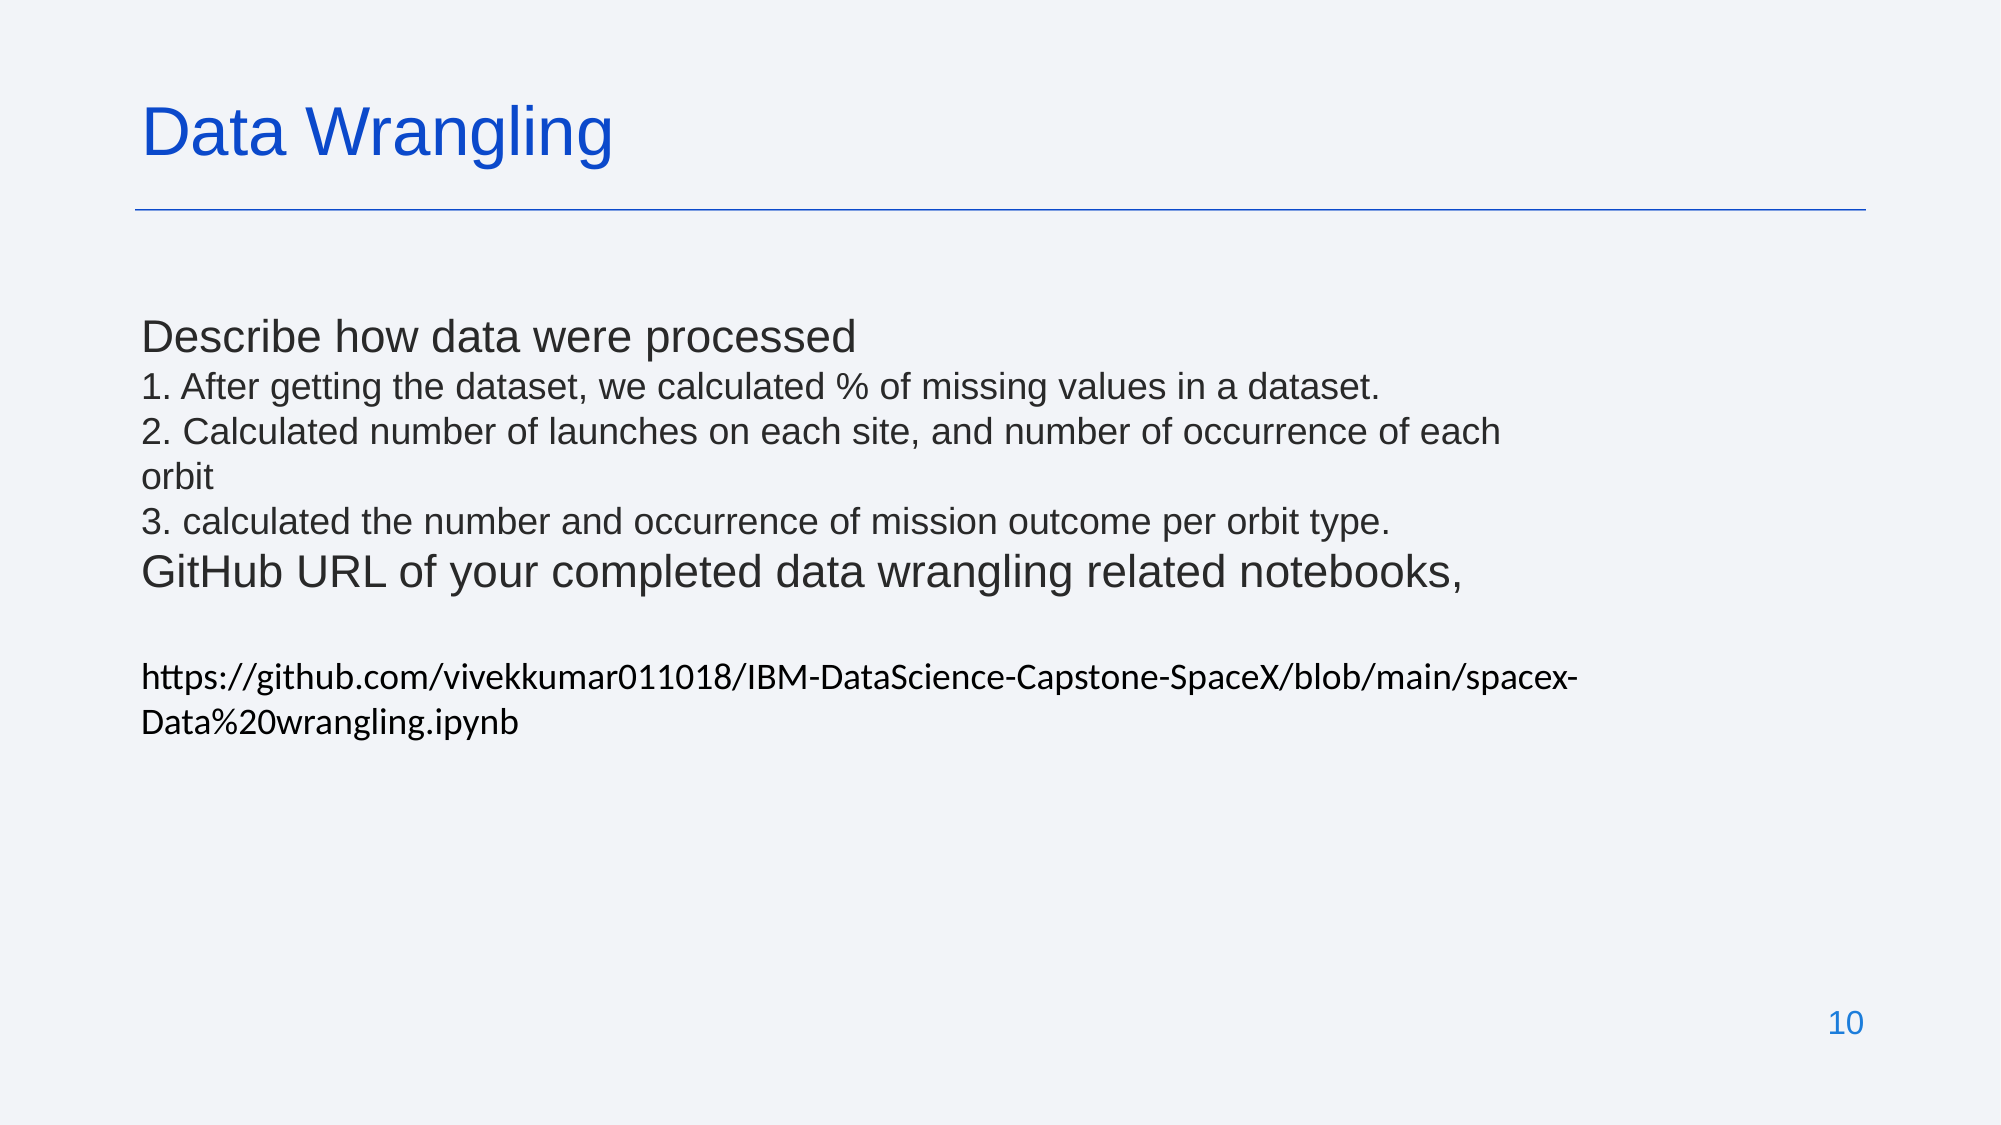

Data Wrangling
Describe how data were processed
1. After getting the dataset, we calculated % of missing values in a dataset.
2. Calculated number of launches on each site, and number of occurrence of each orbit
3. calculated the number and occurrence of mission outcome per orbit type.
GitHub URL of your completed data wrangling related notebooks,

https://github.com/vivekkumar011018/IBM-DataScience-Capstone-SpaceX/blob/main/spacex-Data%20wrangling.ipynb

10